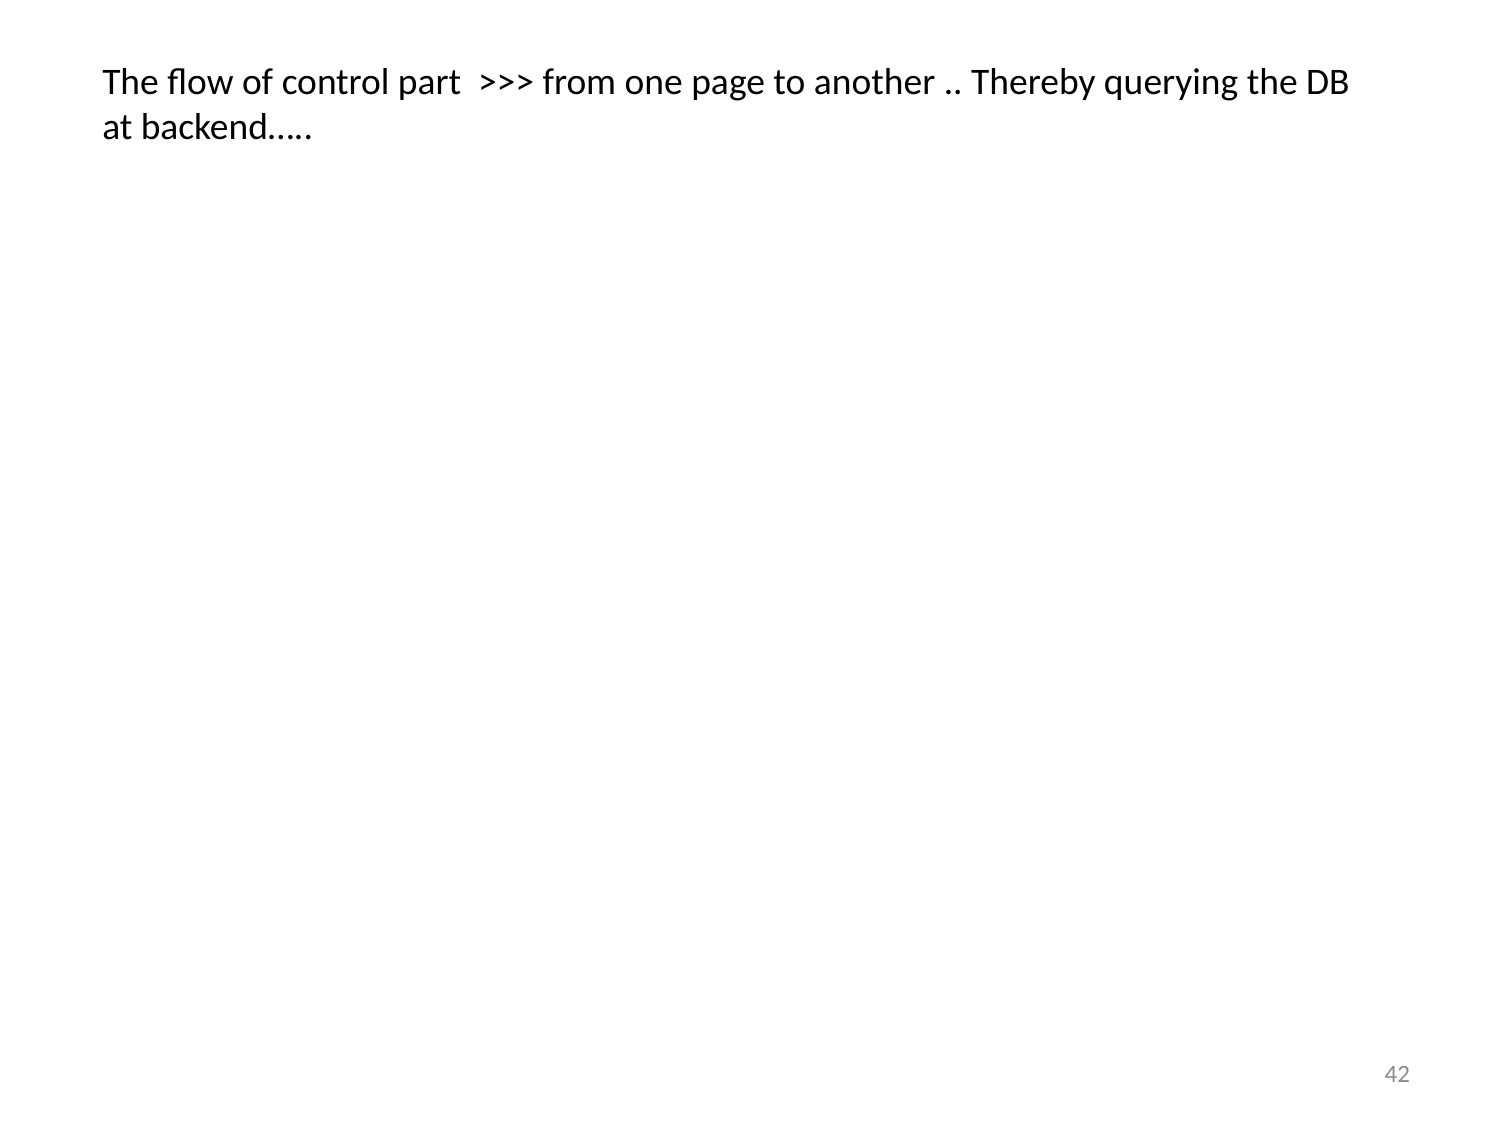

The flow of control part  >>> from one page to another .. Thereby querying the DB at backend…..
42